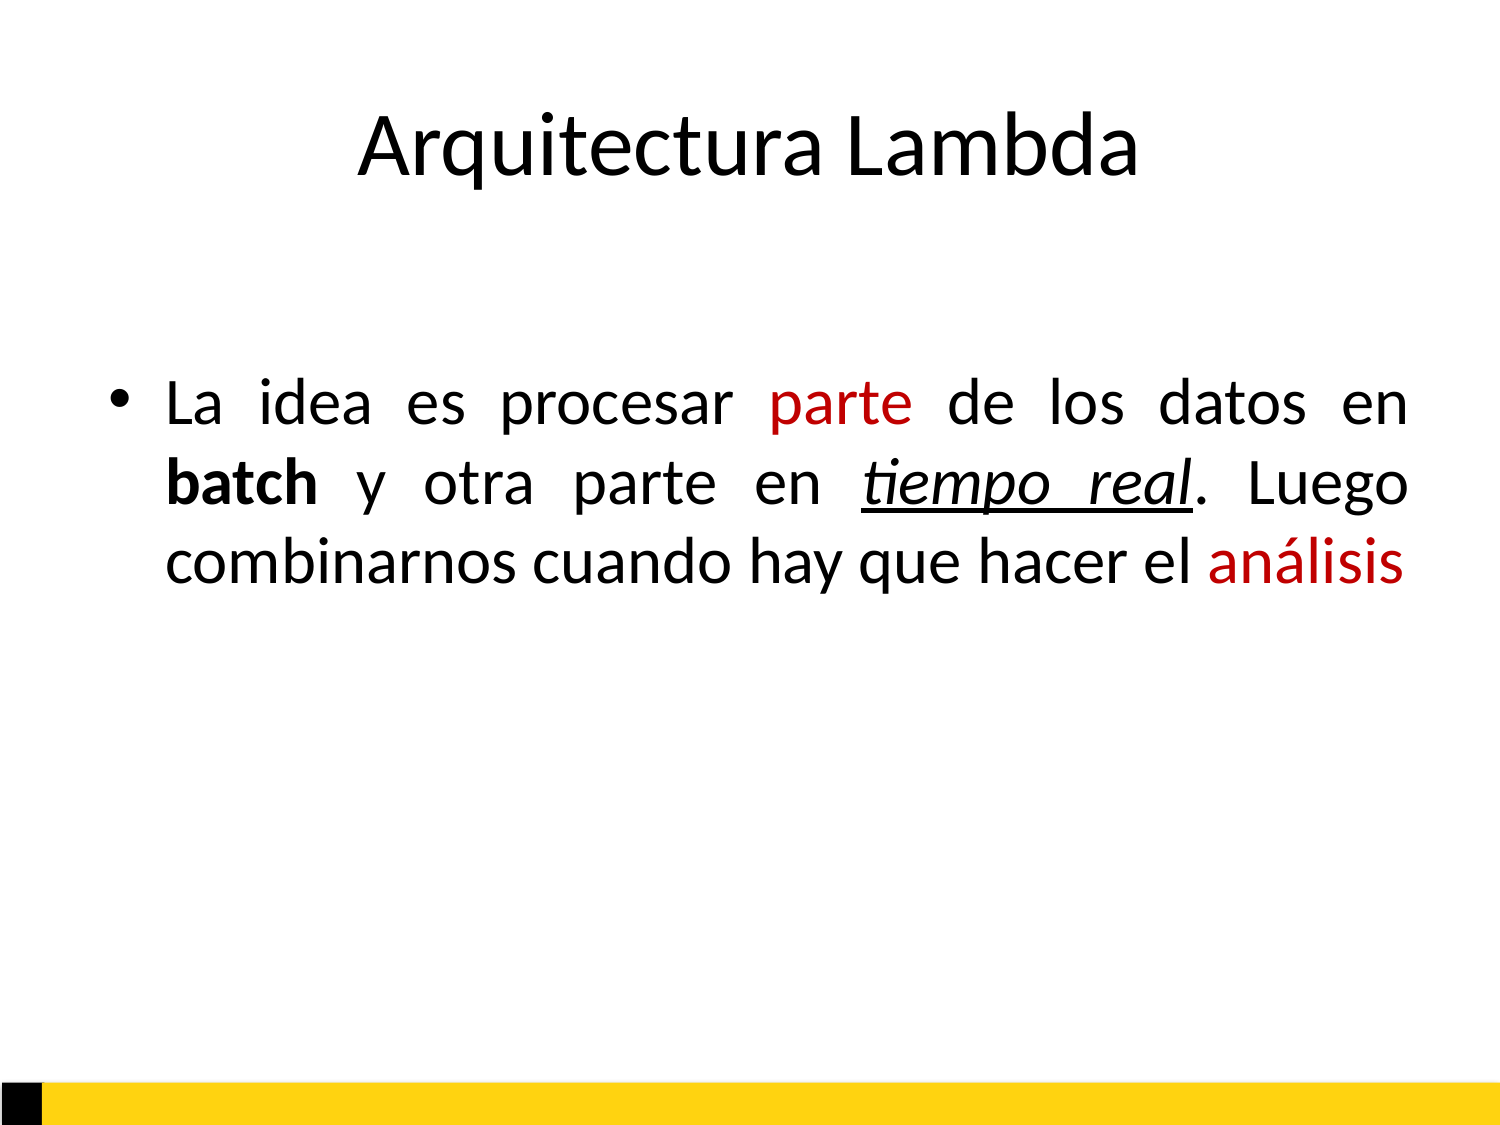

# Arquitectura Lambda

La idea es procesar parte de los datos en batch y otra parte en tiempo real. Luego combinarnos cuando hay que hacer el análisis